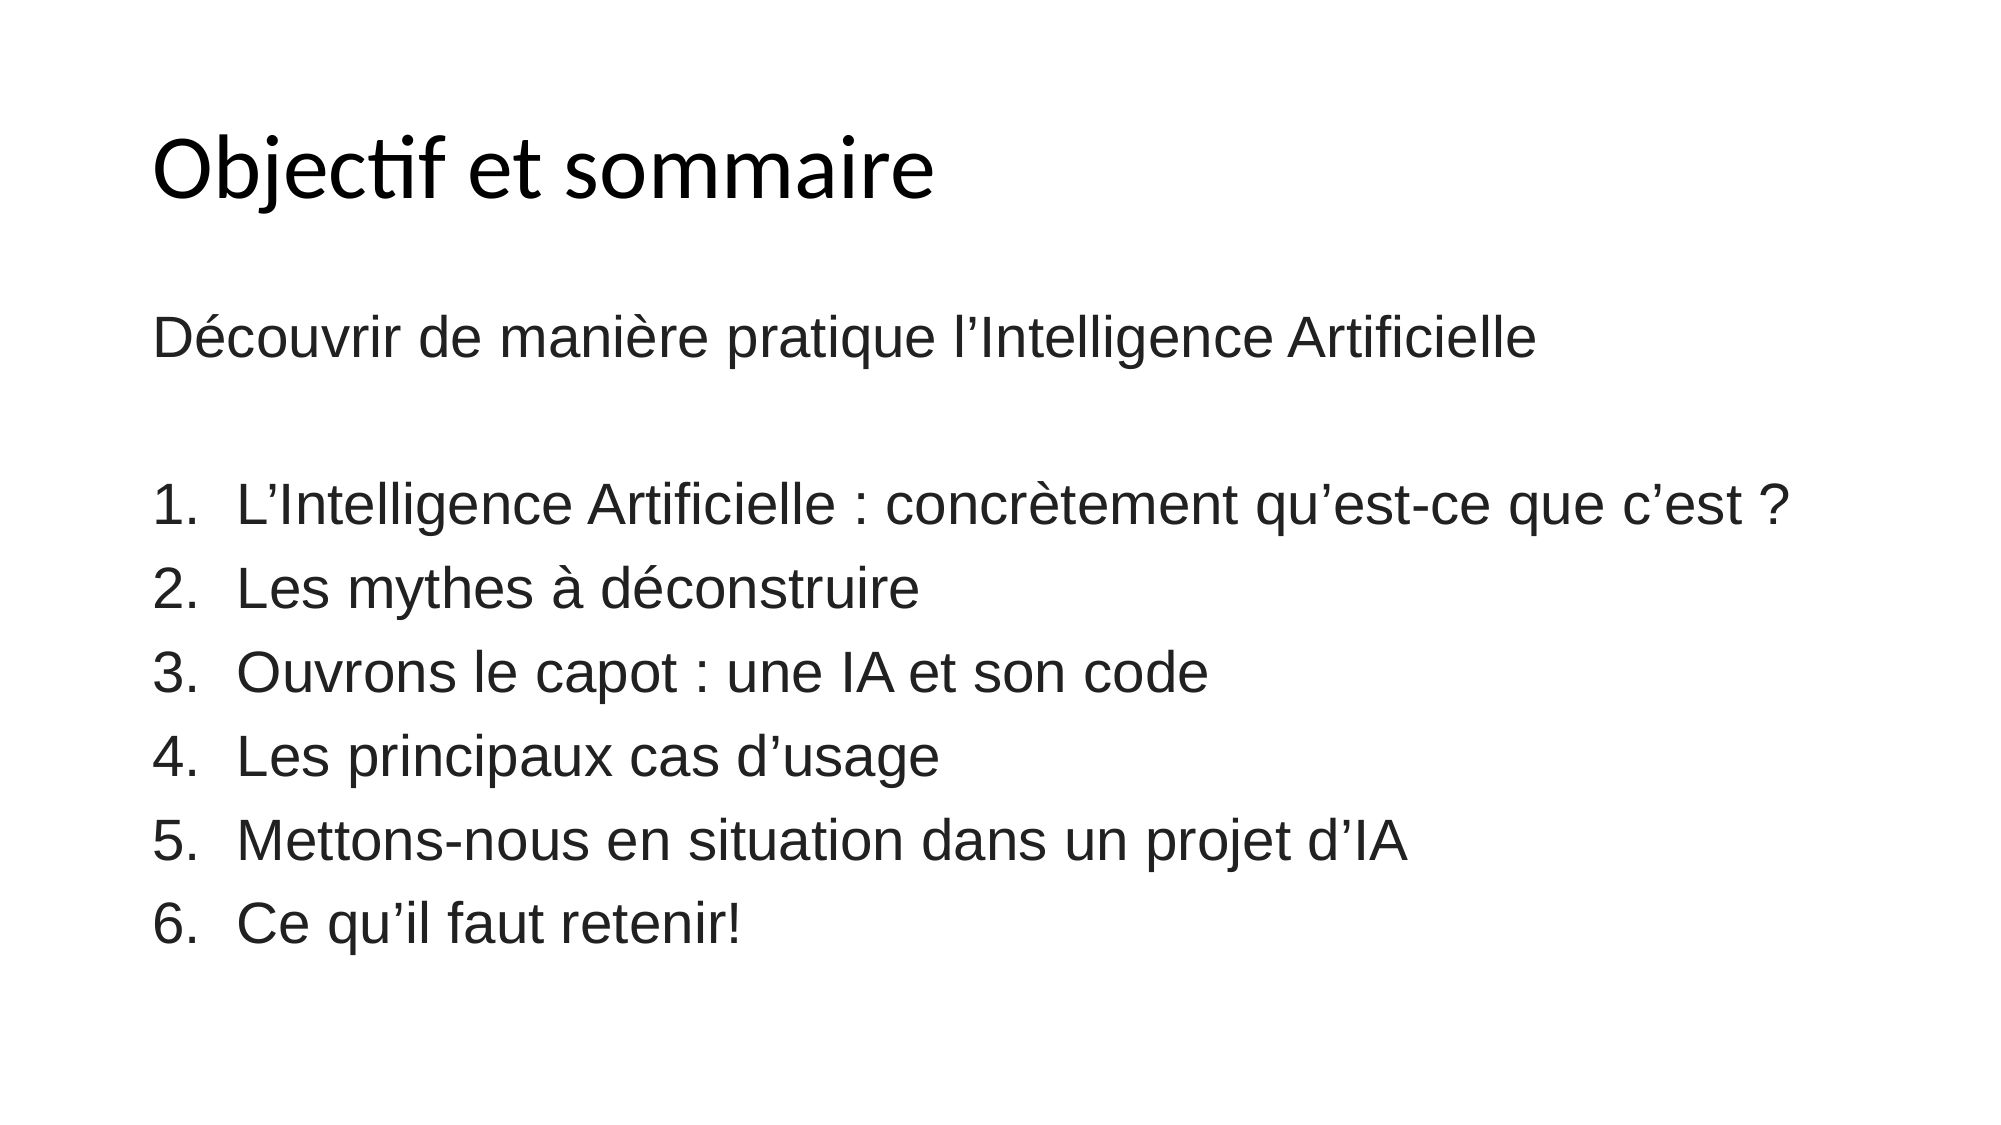

# Objectif et sommaire
Découvrir de manière pratique l’Intelligence Artificielle

L’Intelligence Artificielle : concrètement qu’est-ce que c’est ?
Les mythes à déconstruire
Ouvrons le capot : une IA et son code
Les principaux cas d’usage
Mettons-nous en situation dans un projet d’IA
Ce qu’il faut retenir!